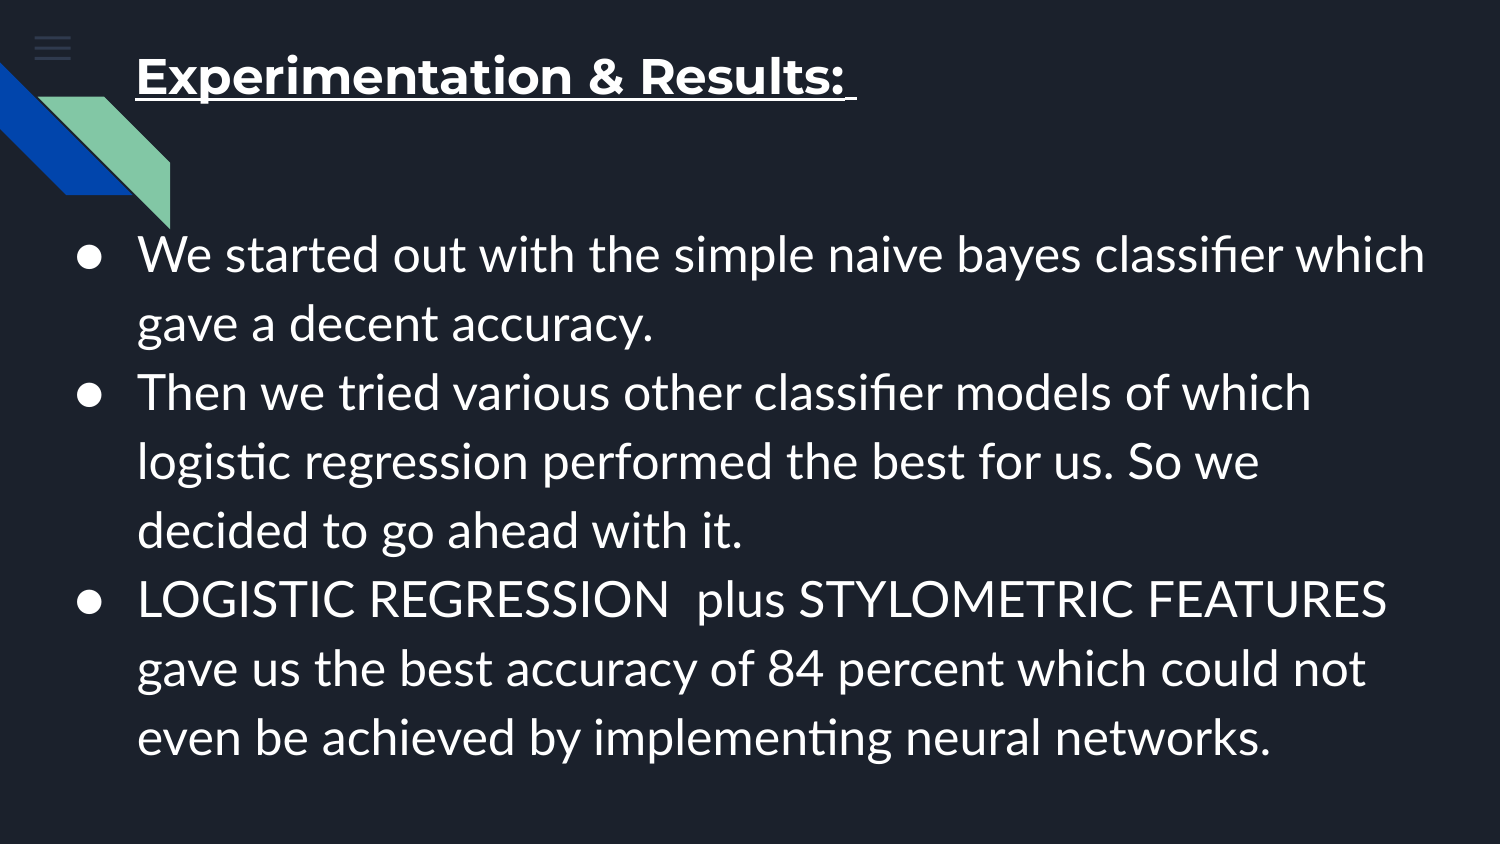

# Experimentation & Results:
We started out with the simple naive bayes classifier which gave a decent accuracy.
Then we tried various other classifier models of which logistic regression performed the best for us. So we decided to go ahead with it.
LOGISTIC REGRESSION  plus STYLOMETRIC FEATURES  gave us the best accuracy of 84 percent which could not even be achieved by implementing neural networks.